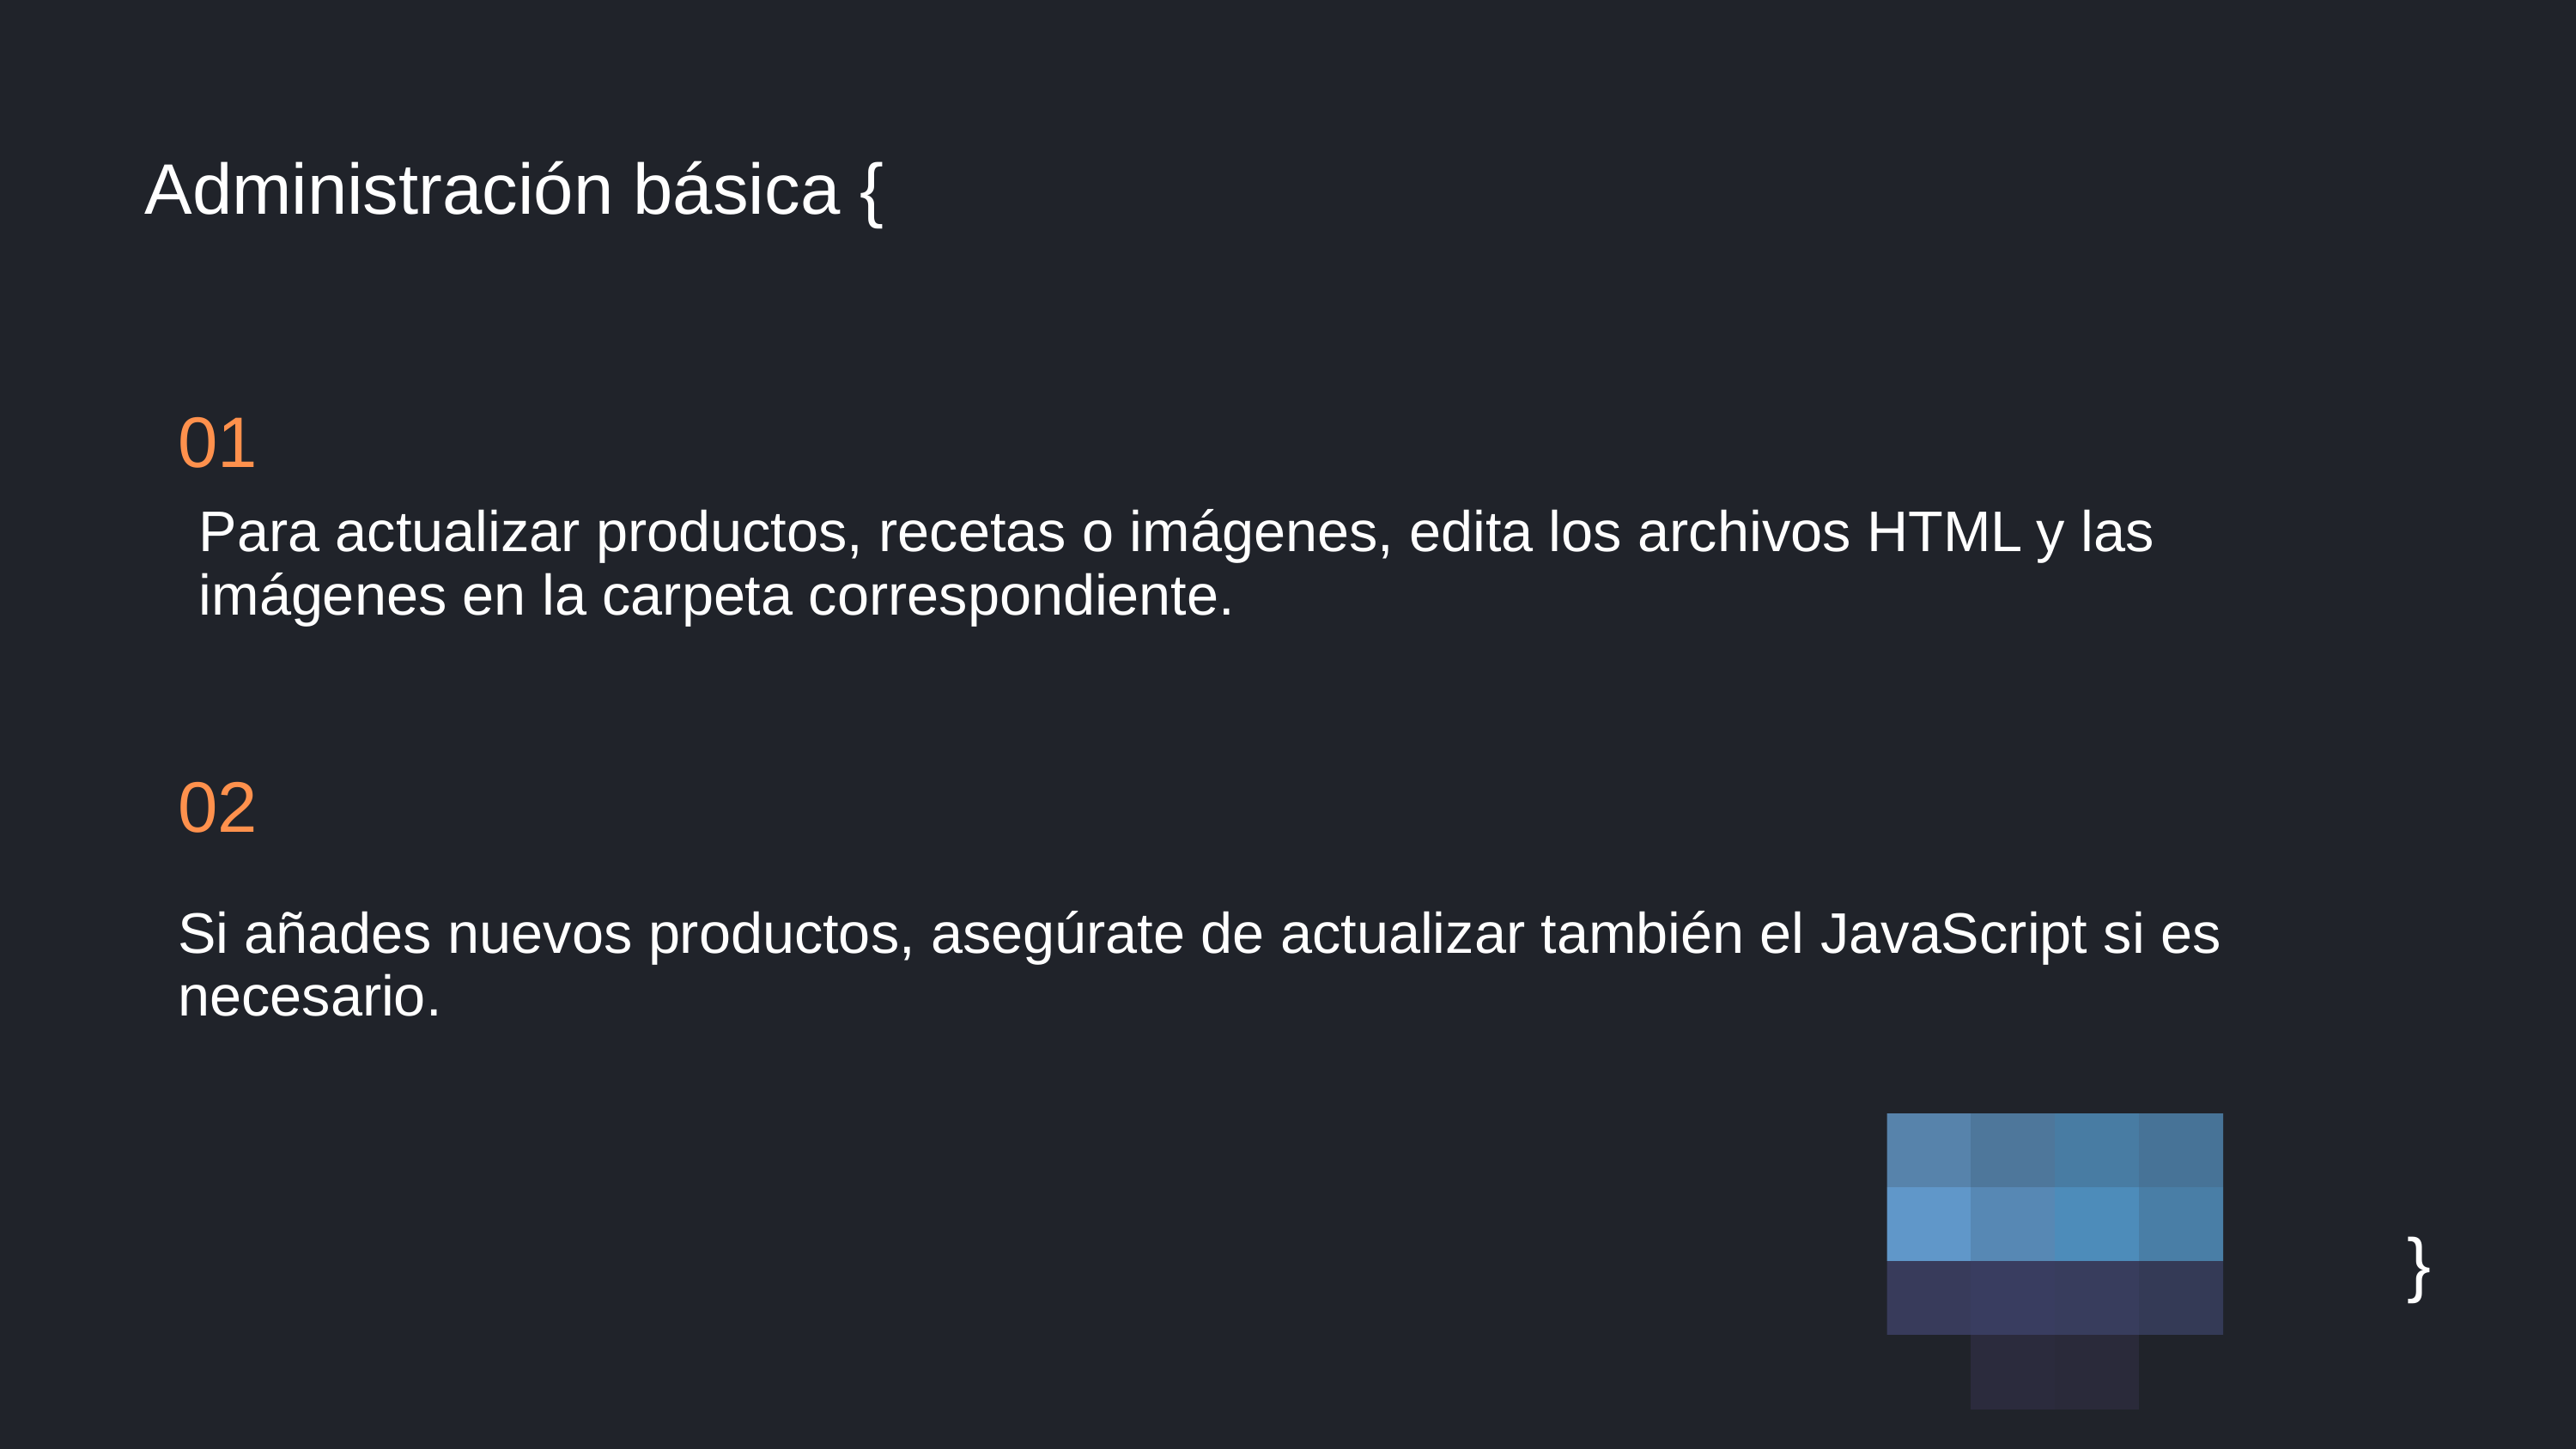

Administración básica {
01
Para actualizar productos, recetas o imágenes, edita los archivos HTML y las imágenes en la carpeta correspondiente.

02

Si añades nuevos productos, asegúrate de actualizar también el JavaScript si es necesario.

}